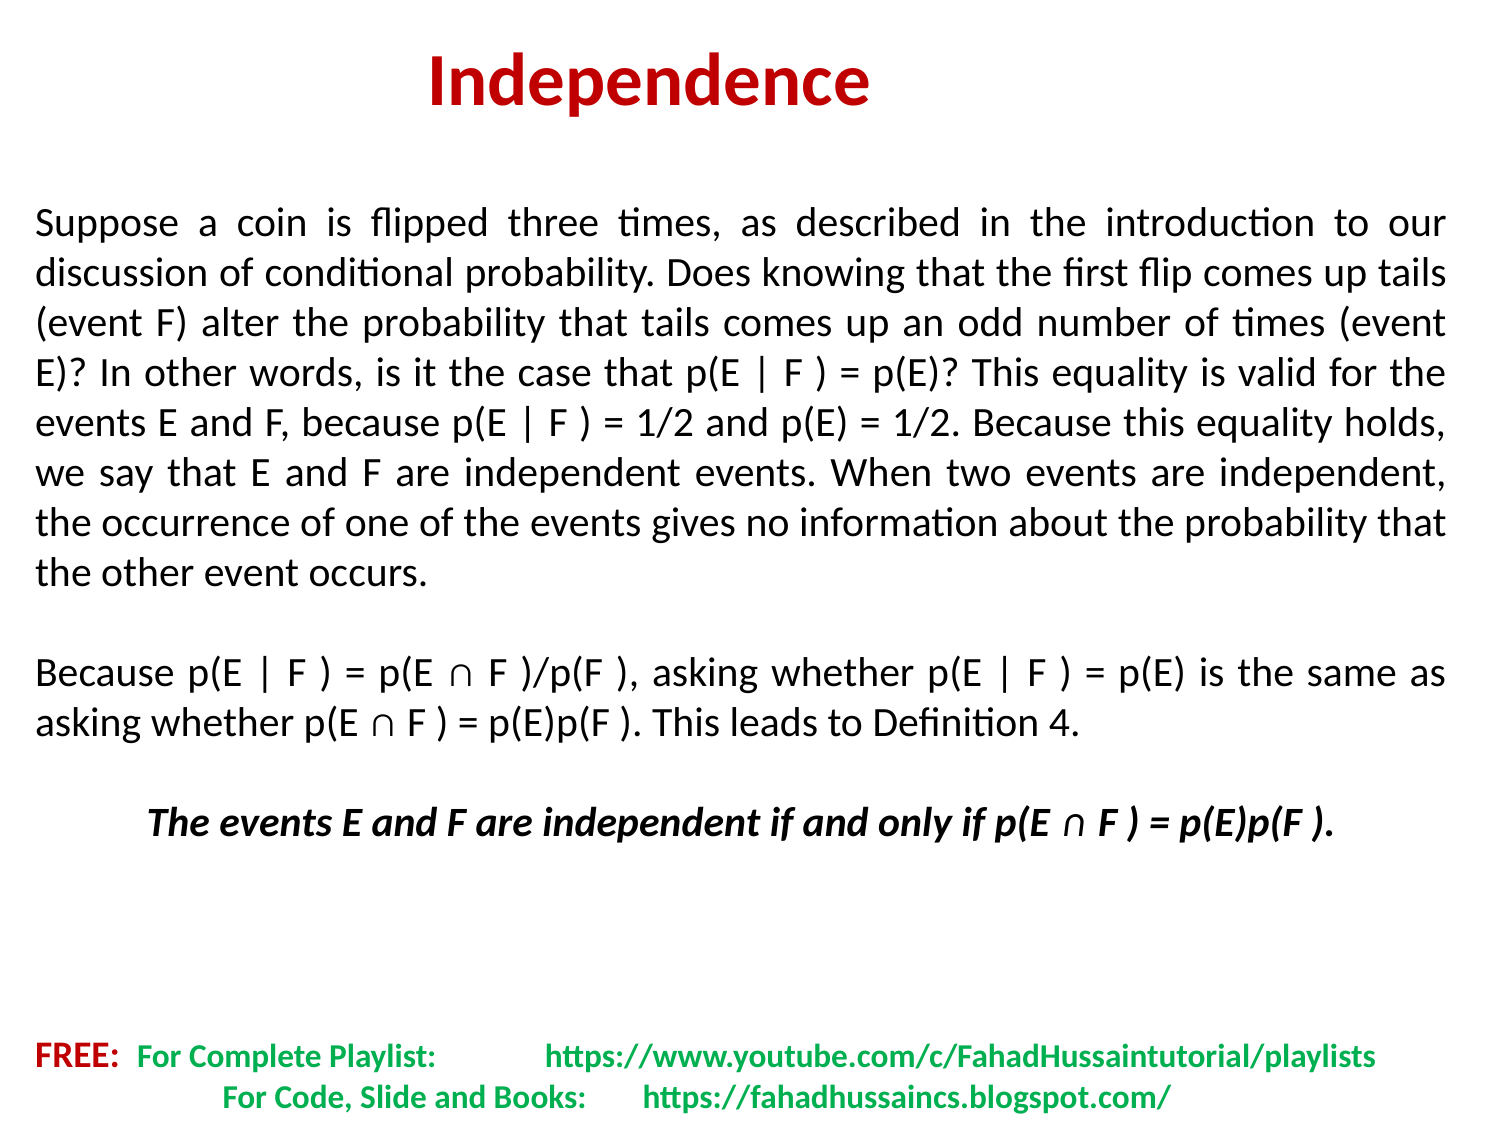

Independence
Suppose a coin is flipped three times, as described in the introduction to our discussion of conditional probability. Does knowing that the first flip comes up tails (event F) alter the probability that tails comes up an odd number of times (event E)? In other words, is it the case that p(E | F ) = p(E)? This equality is valid for the events E and F, because p(E | F ) = 1/2 and p(E) = 1/2. Because this equality holds, we say that E and F are independent events. When two events are independent, the occurrence of one of the events gives no information about the probability that the other event occurs.

Because p(E | F ) = p(E ∩ F )/p(F ), asking whether p(E | F ) = p(E) is the same as asking whether p(E ∩ F ) = p(E)p(F ). This leads to Definition 4.

The events E and F are independent if and only if p(E ∩ F ) = p(E)p(F ).
FREE:  For Complete Playlist: 	        https://www.youtube.com/c/FahadHussaintutorial/playlists
	     For Code, Slide and Books:	 https://fahadhussaincs.blogspot.com/